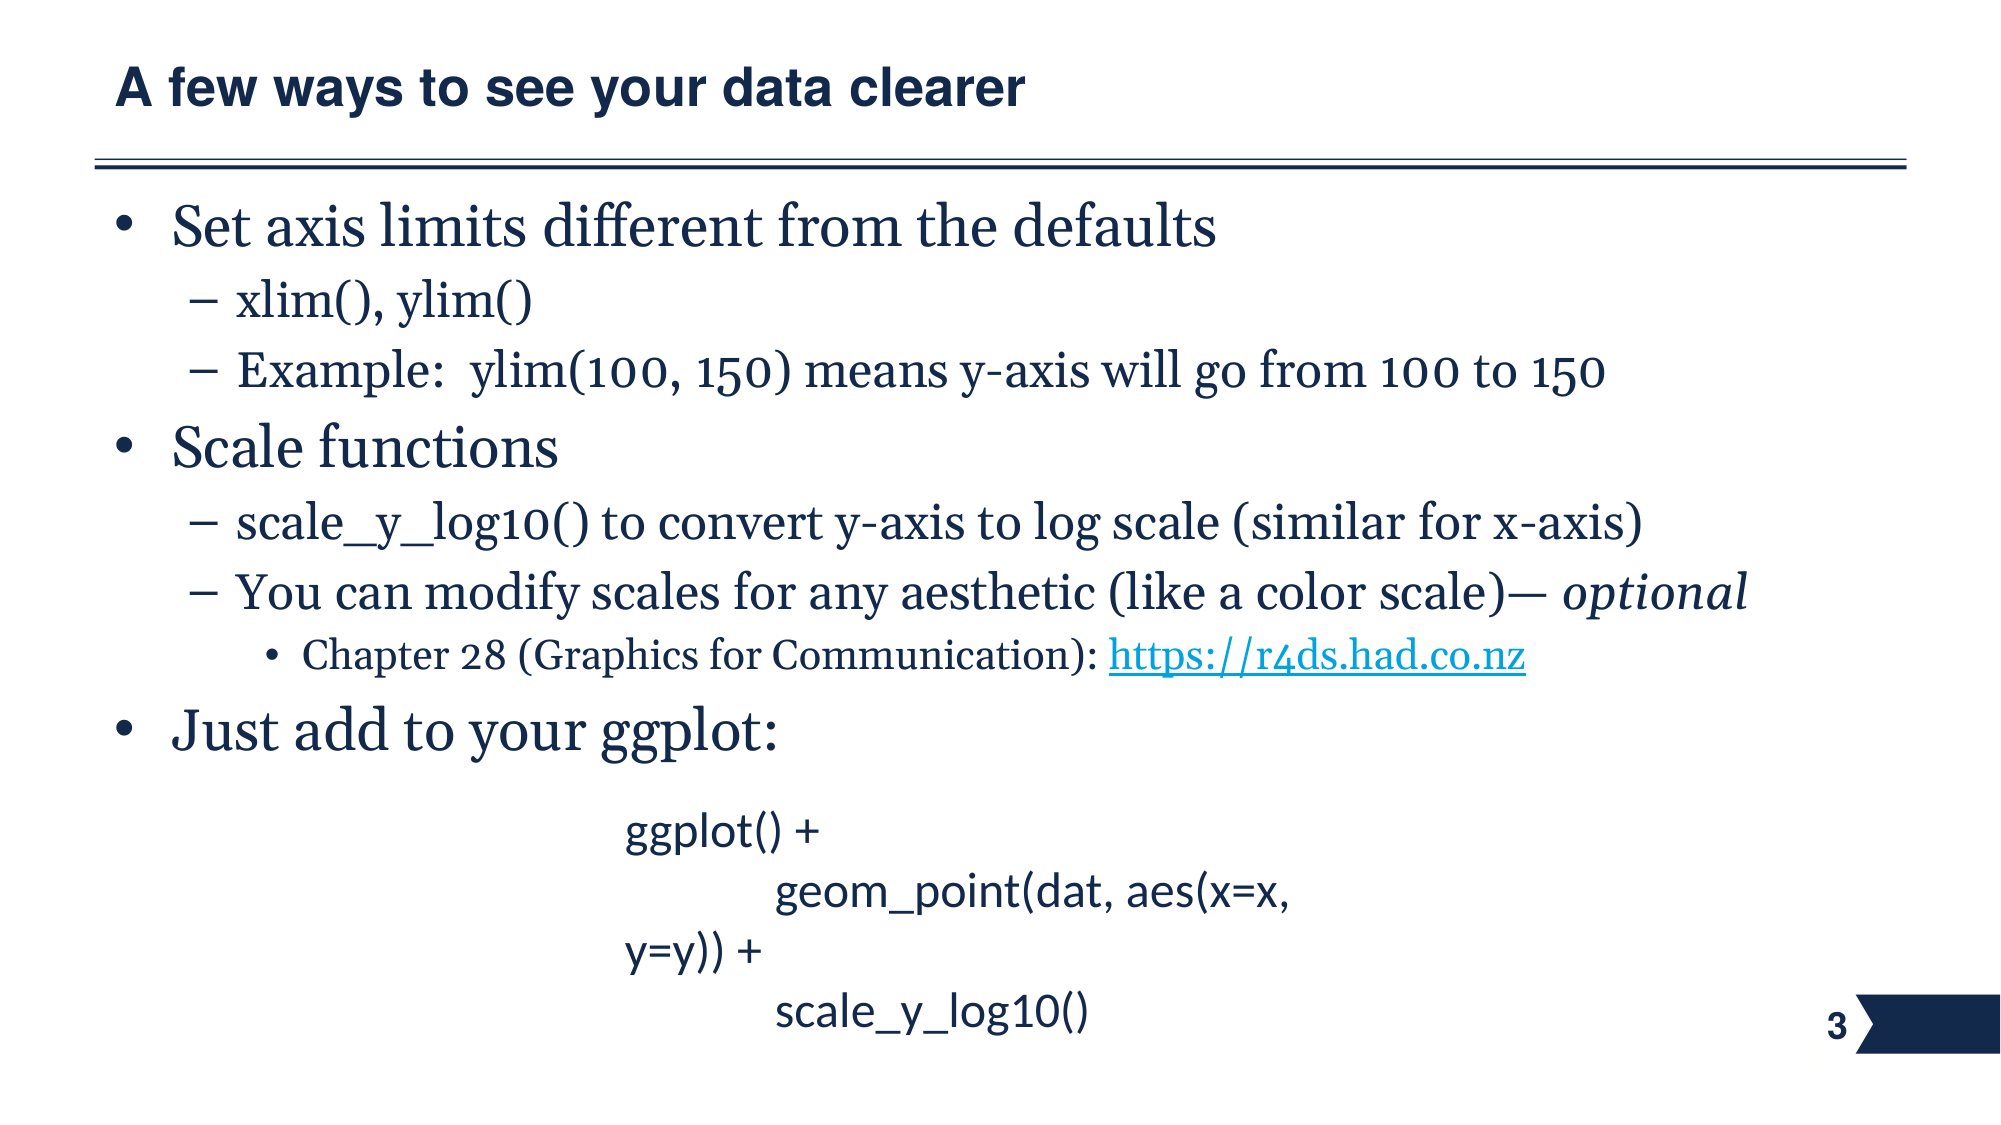

# A few ways to see your data clearer
Set axis limits different from the defaults
xlim(), ylim()
Example:  ylim(100, 150) means y-axis will go from 100 to 150
Scale functions
scale_y_log10() to convert y-axis to log scale (similar for x-axis)
You can modify scales for any aesthetic (like a color scale)— optional
Chapter 28 (Graphics for Communication): https://r4ds.had.co.nz
Just add to your ggplot:

ggplot() +
	geom_point(dat, aes(x=x, y=y)) +
	scale_y_log10()
3
3